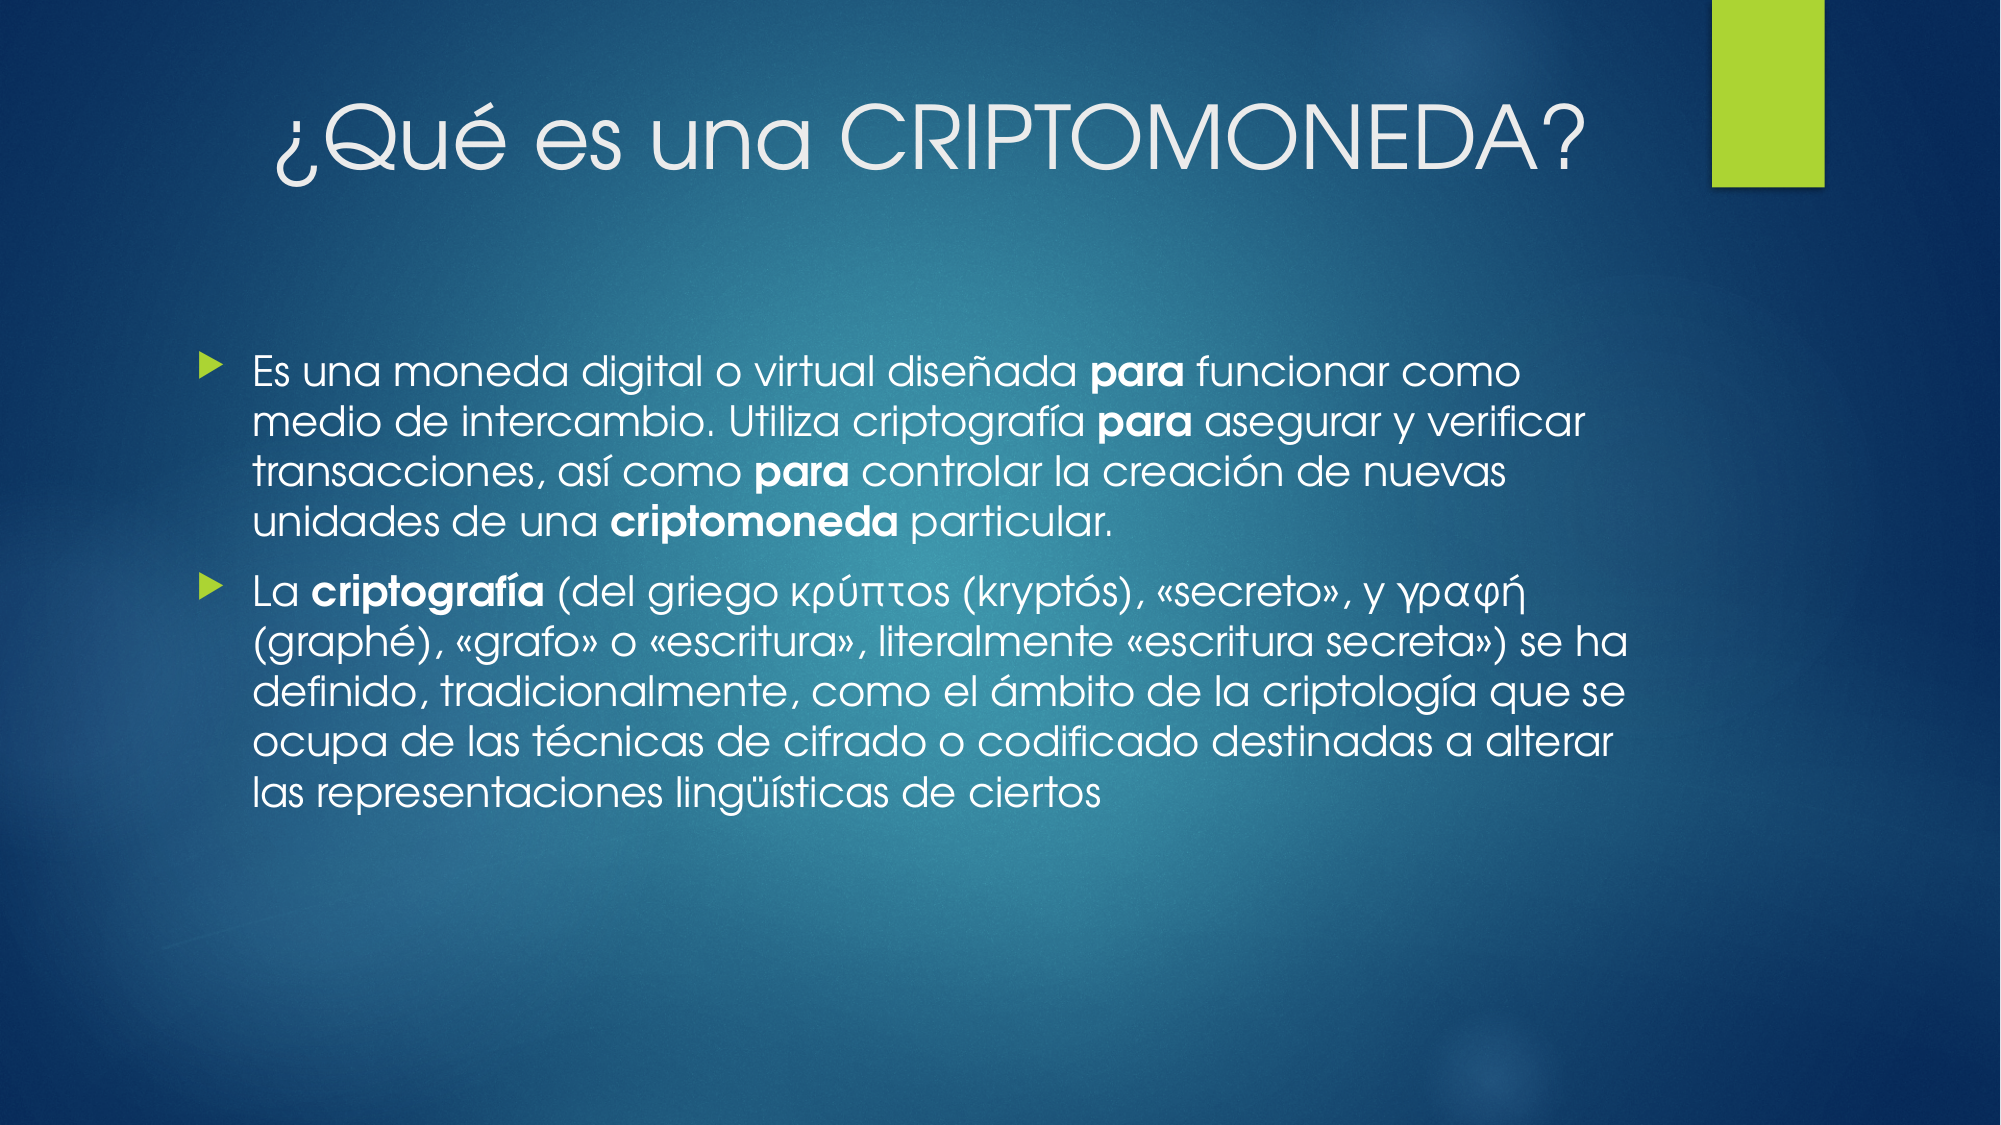

# ¿Qué es una CRIPTOMONEDA?
Es una moneda digital o virtual diseñada para funcionar como medio de intercambio. Utiliza criptografía para asegurar y verificar transacciones, así como para controlar la creación de nuevas unidades de una criptomoneda particular.
La criptografía (del griego κρύπτos (kryptós), «secreto», y γραφή (graphé), «grafo» o «escritura», literalmente «escritura secreta») se ha definido, tradicionalmente, como el ámbito de la criptología que se ocupa de las técnicas de cifrado o codificado destinadas a alterar las representaciones lingüísticas de ciertos